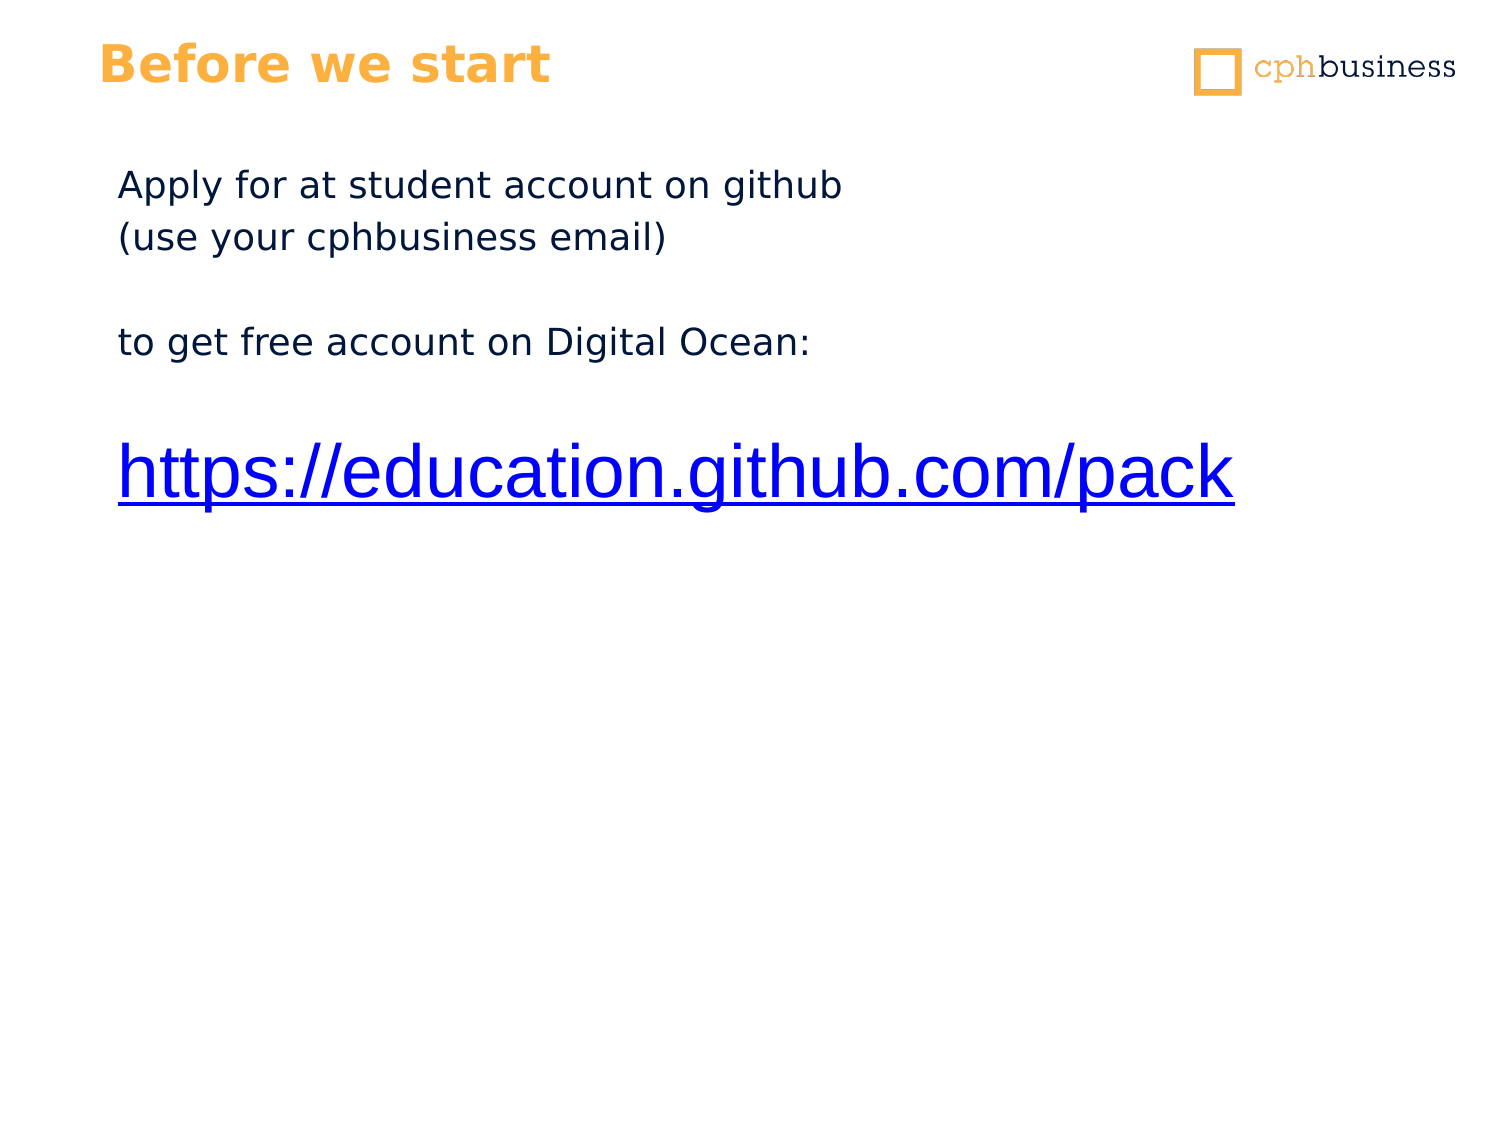

Before we start
Apply for at student account on github
(use your cphbusiness email)

to get free account on Digital Ocean:

https://education.github.com/pack